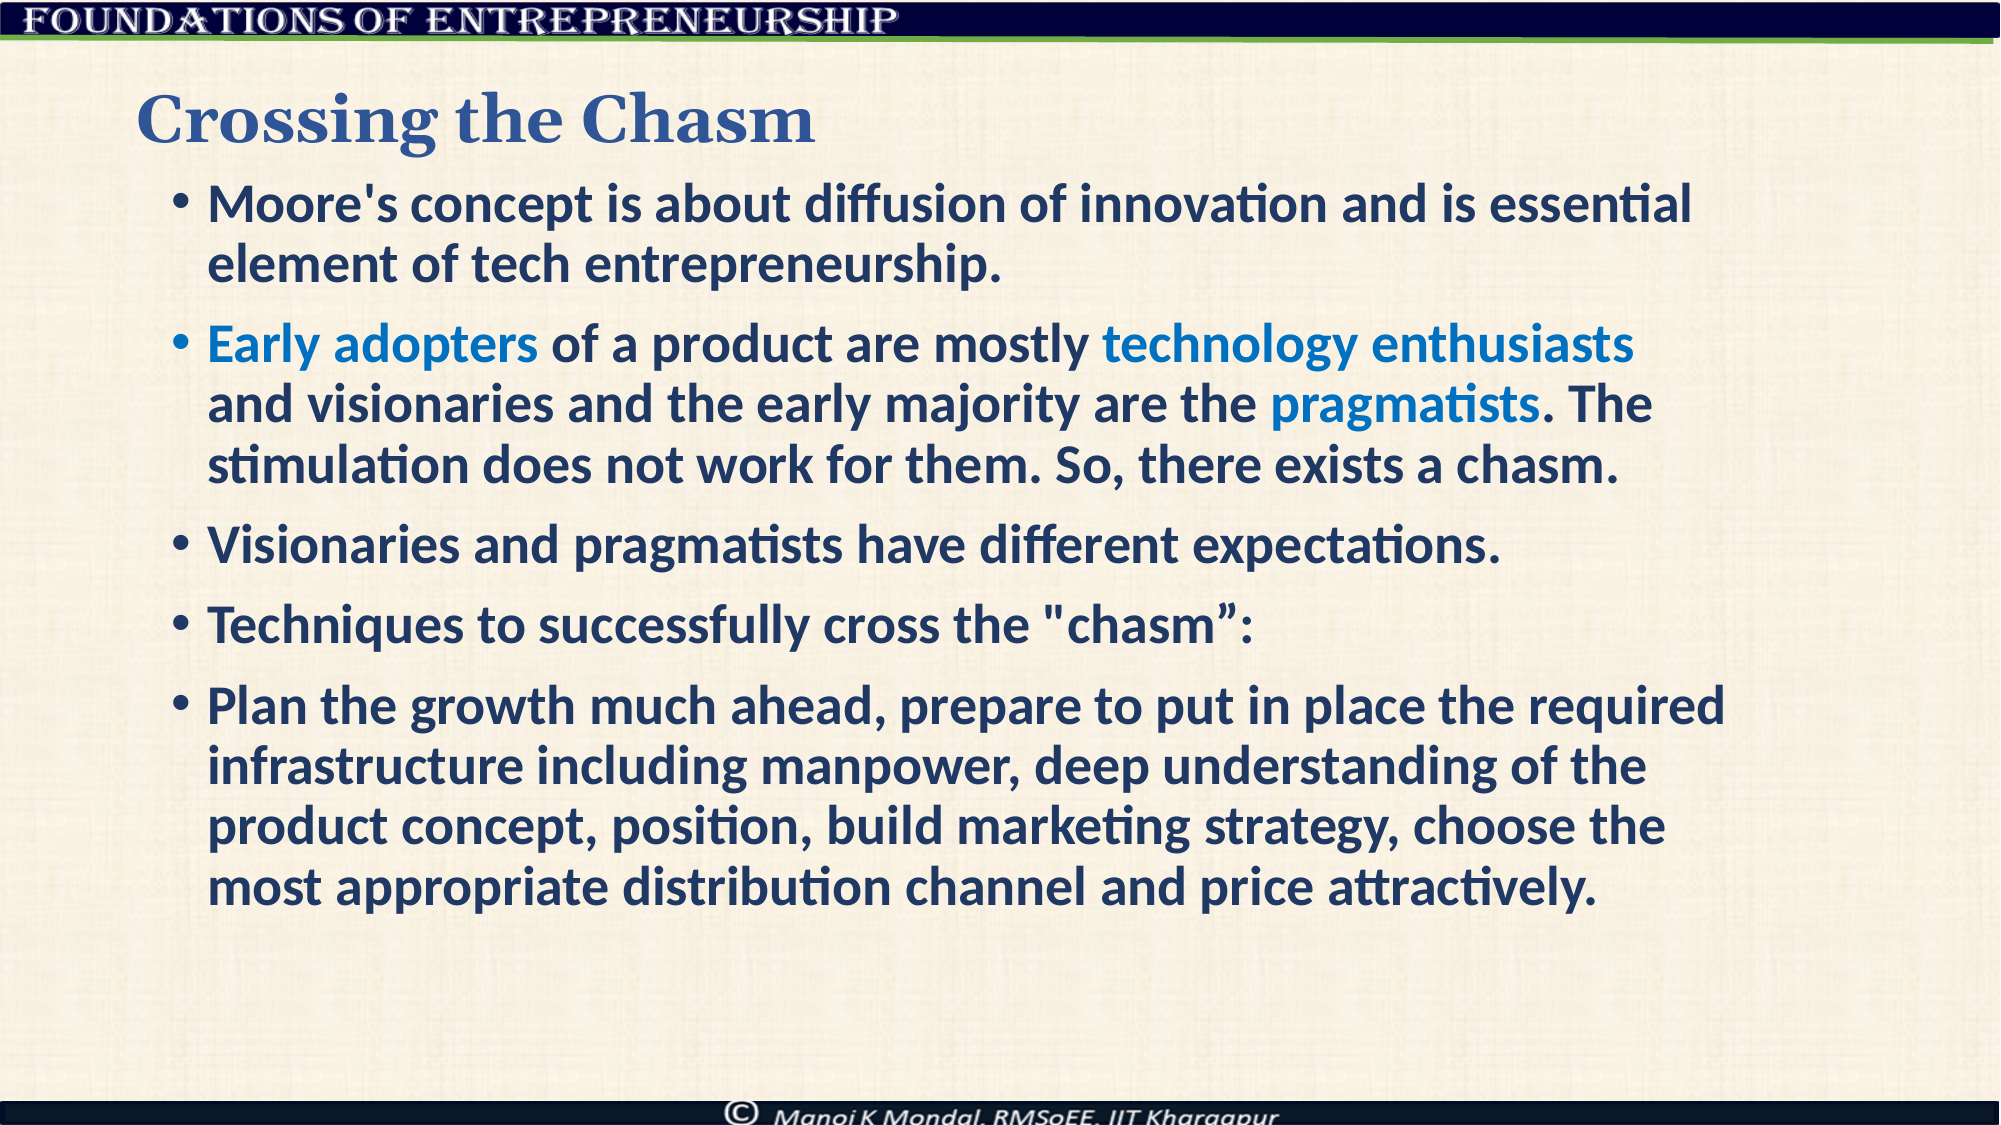

# Crossing the Chasm
Moore's concept is about diffusion of innovation and is essential element of tech entrepreneurship.
Early adopters of a product are mostly technology enthusiasts and visionaries and the early majority are the pragmatists. The stimulation does not work for them. So, there exists a chasm.
Visionaries and pragmatists have different expectations.
Techniques to successfully cross the "chasm”:
Plan the growth much ahead, prepare to put in place the required infrastructure including manpower, deep understanding of the product concept, position, build marketing strategy, choose the most appropriate distribution channel and price attractively.